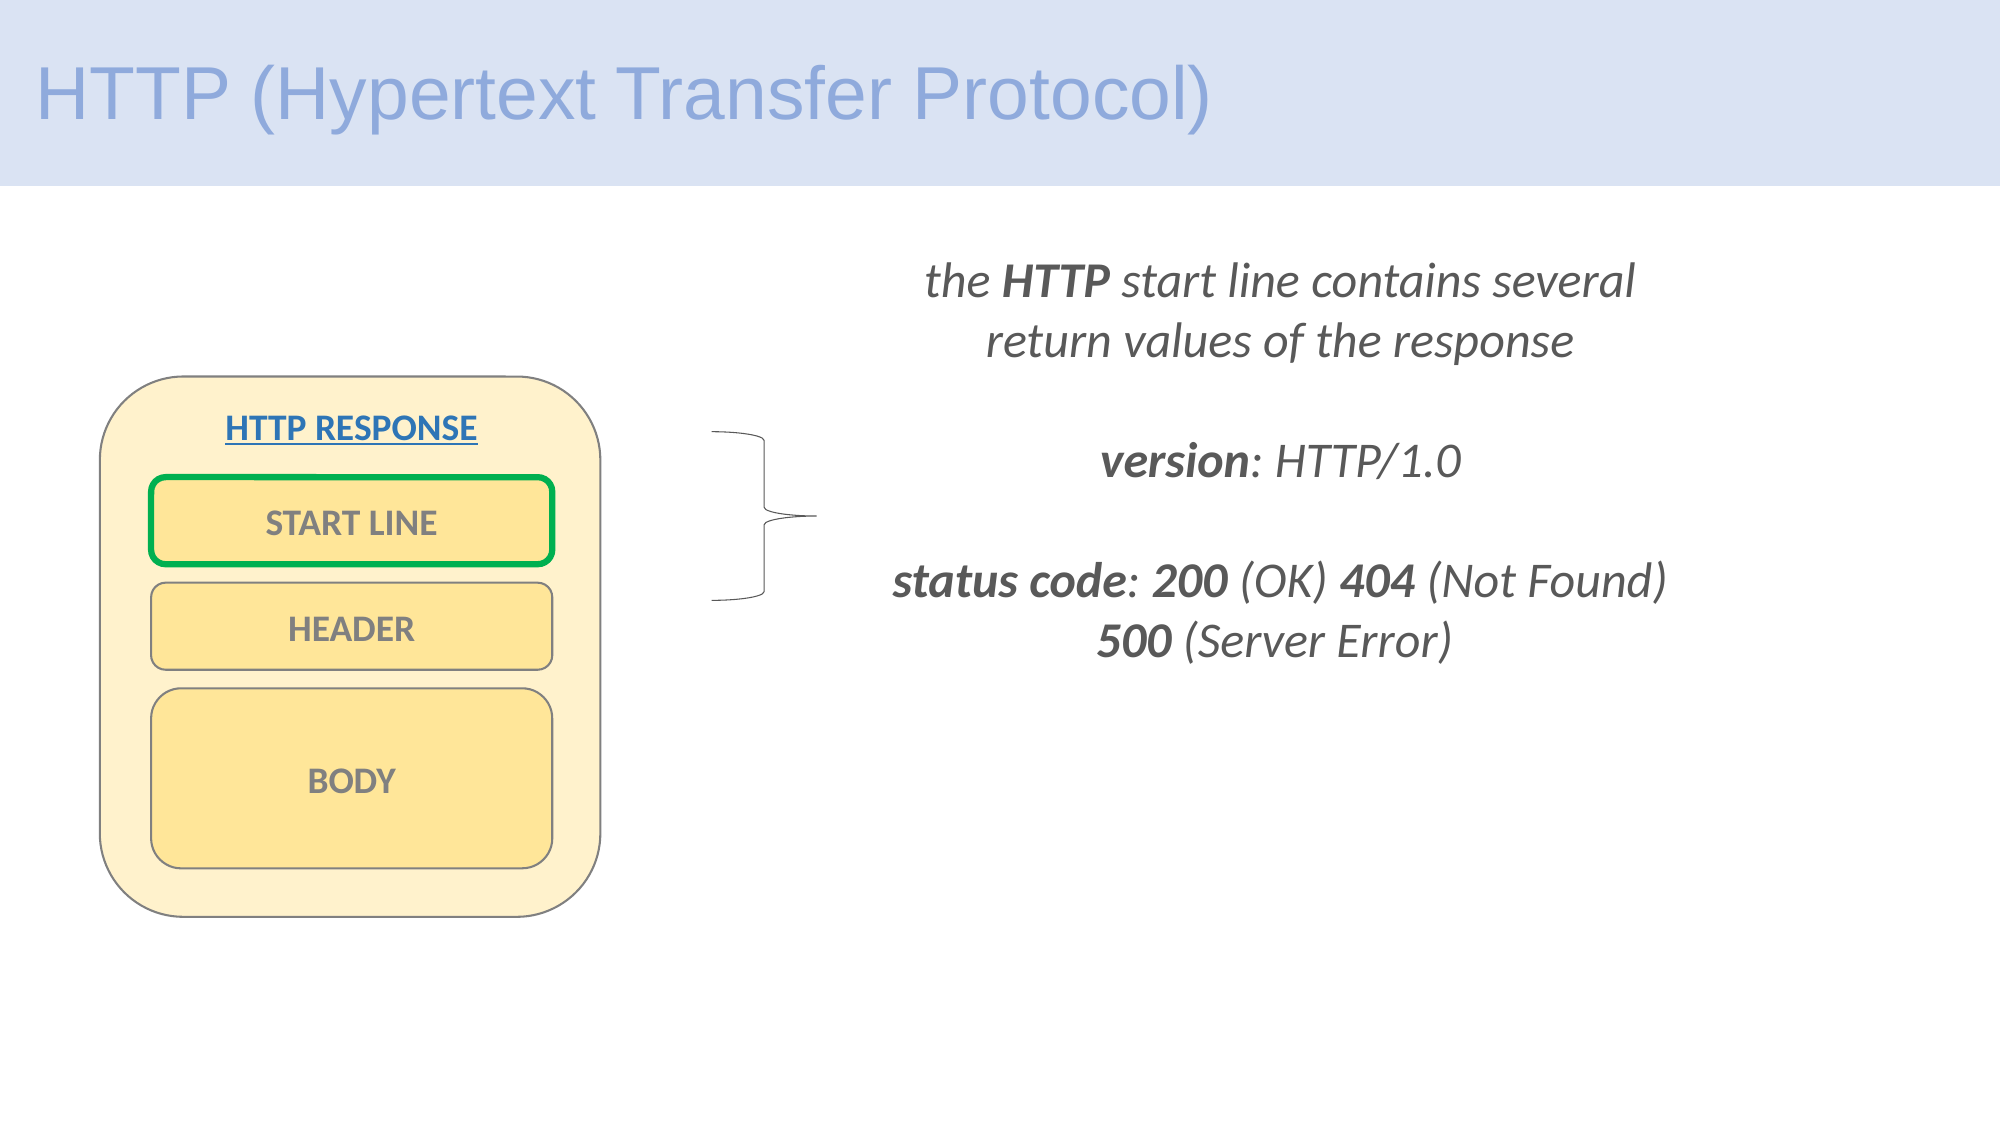

# HTTP (Hypertext Transfer Protocol)

the HTTP start line contains several
return values of the response

version: HTTP/1.0

status code: 200 (OK) 404 (Not Found)
500 (Server Error)

HTTP RESPONSE

START LINE
HEADER
BODY